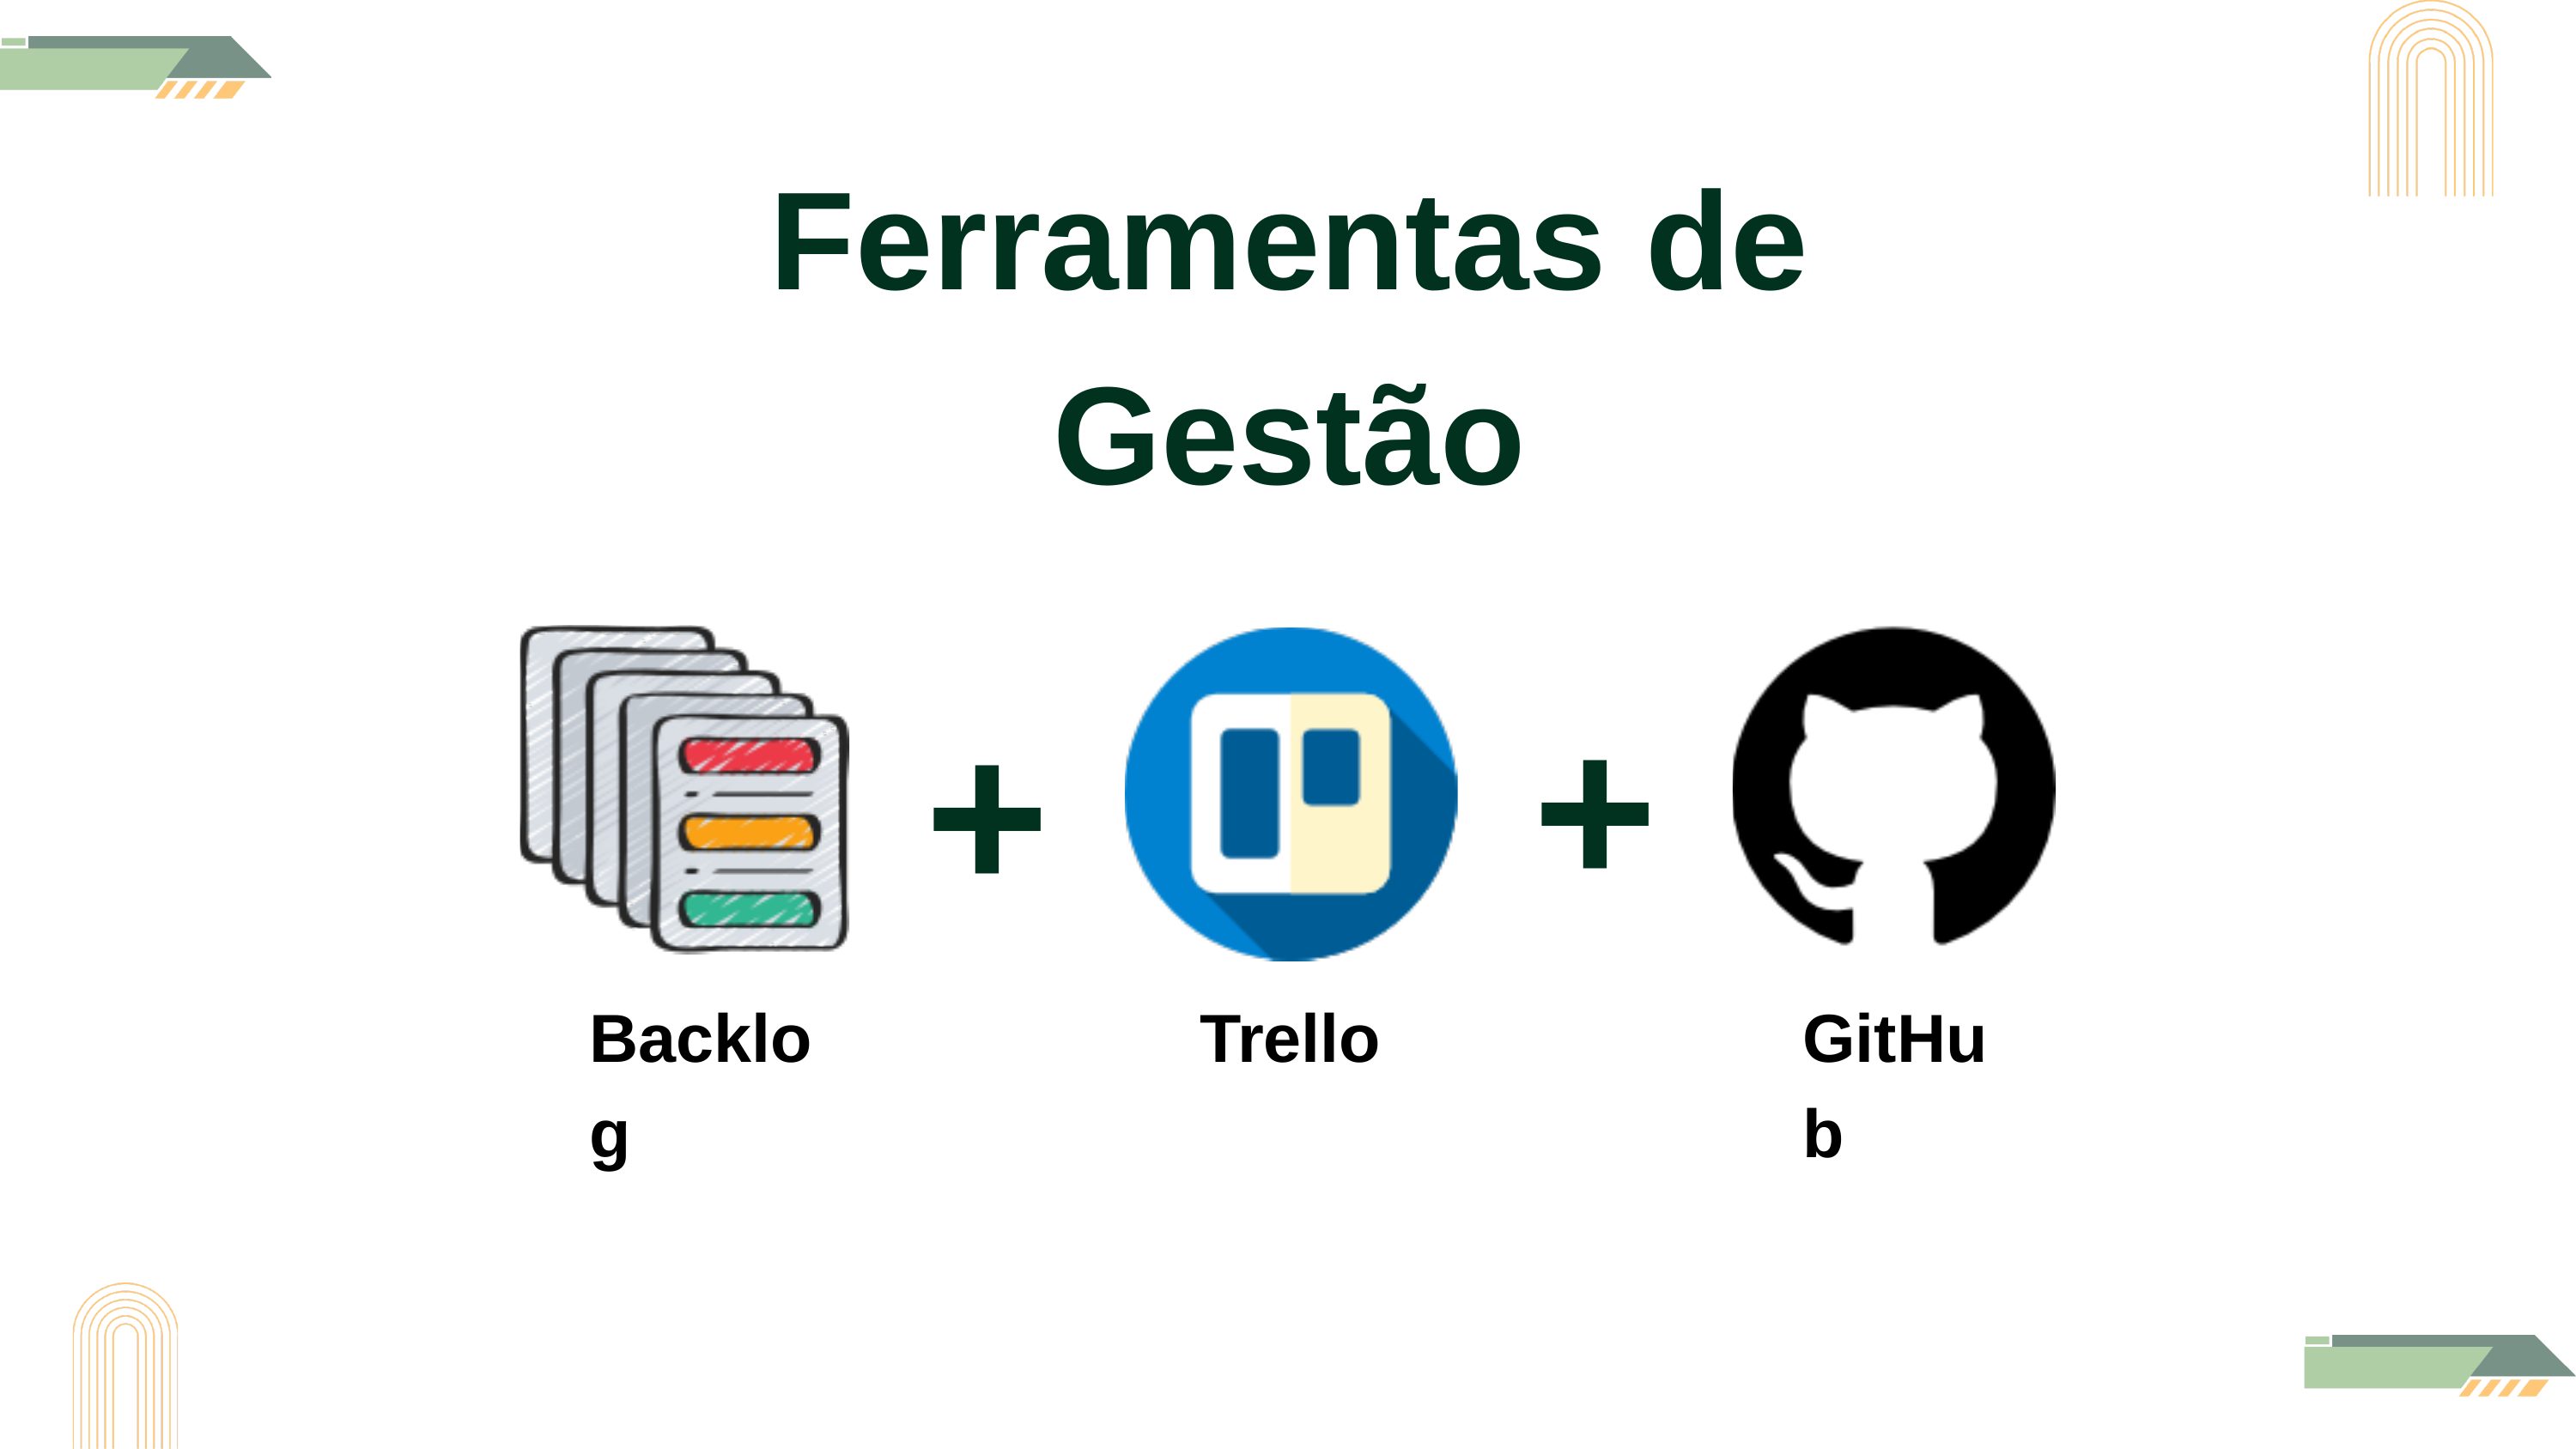

Ferramentas de Gestão

+
+
Backlog
Trello
GitHub